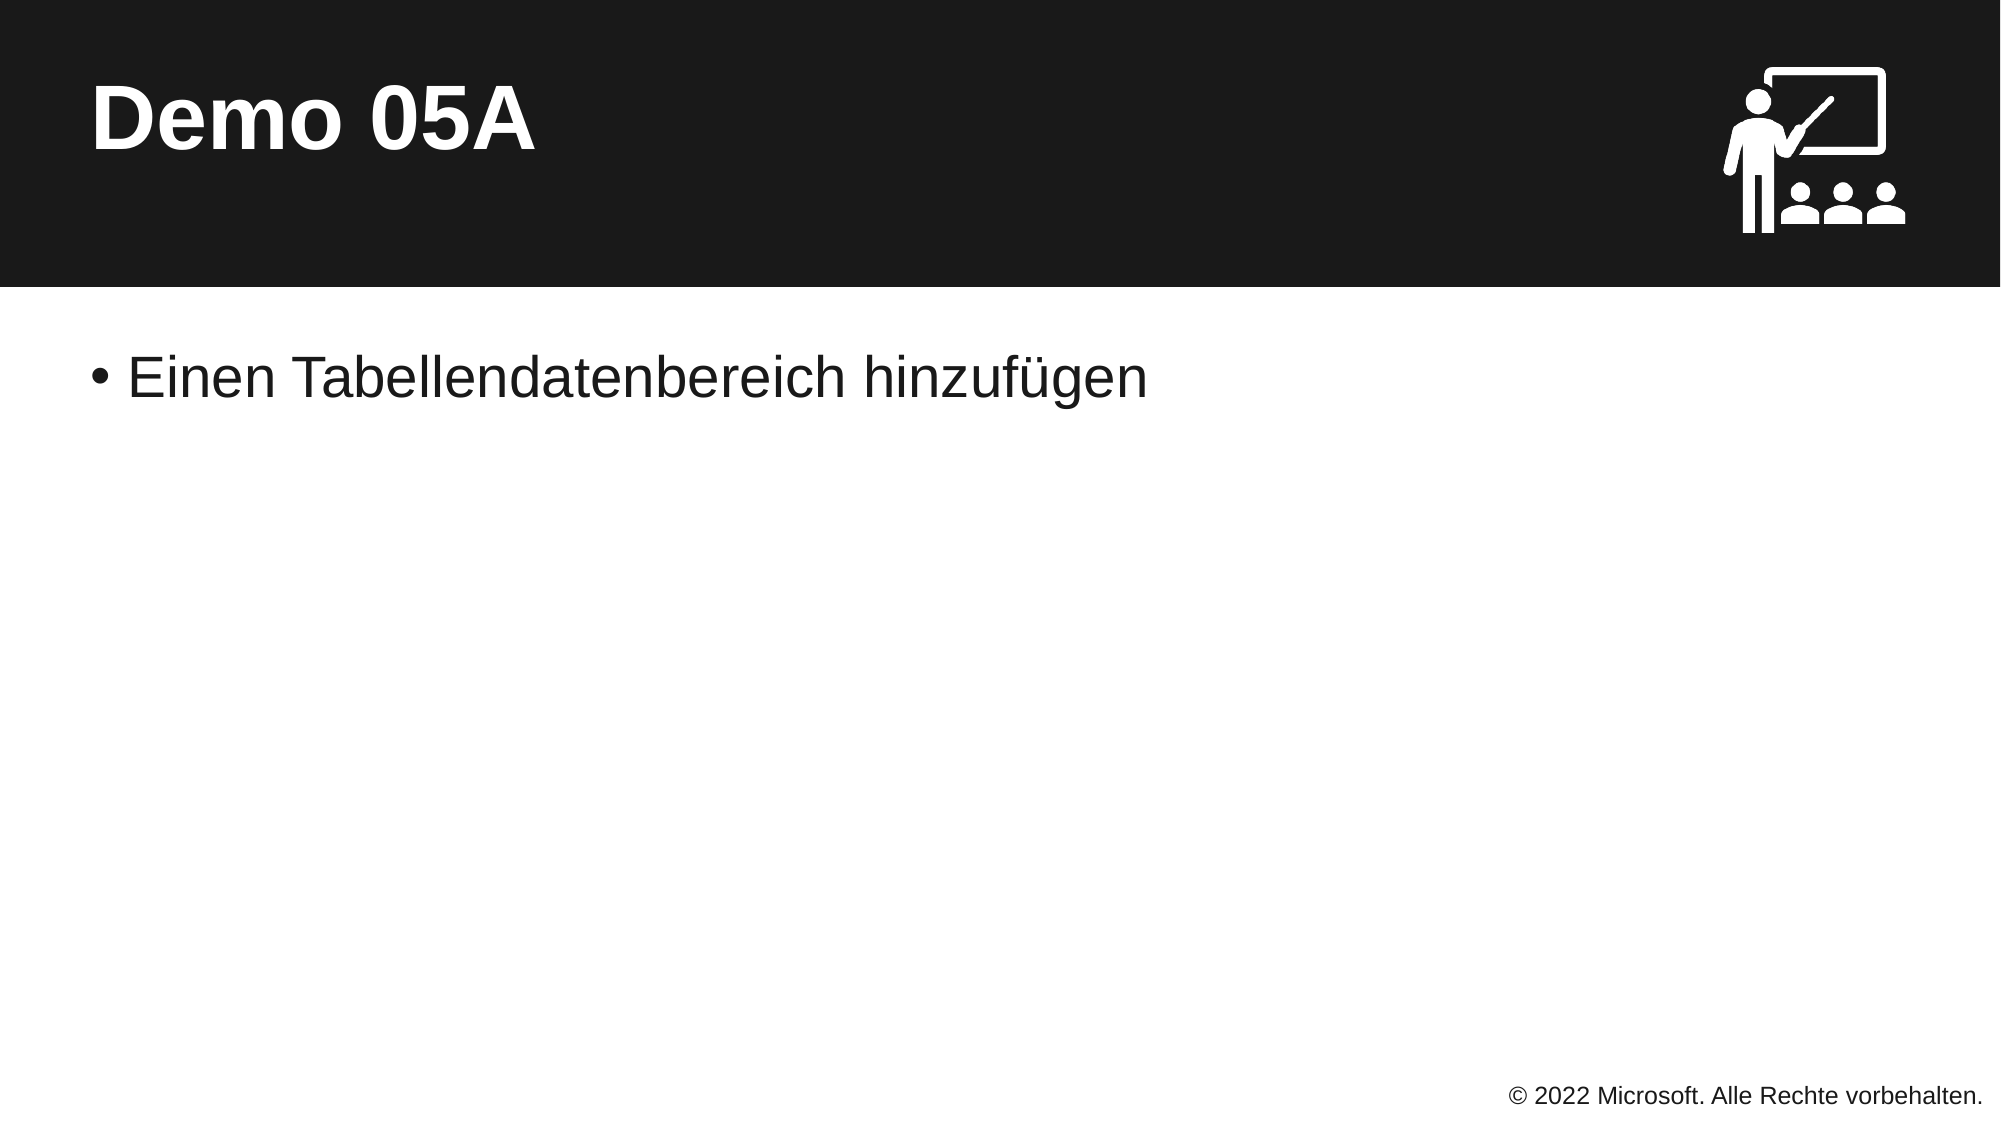

# Demo 05A
Einen Tabellendatenbereich hinzufügen

© 2022 Microsoft. Alle Rechte vorbehalten.